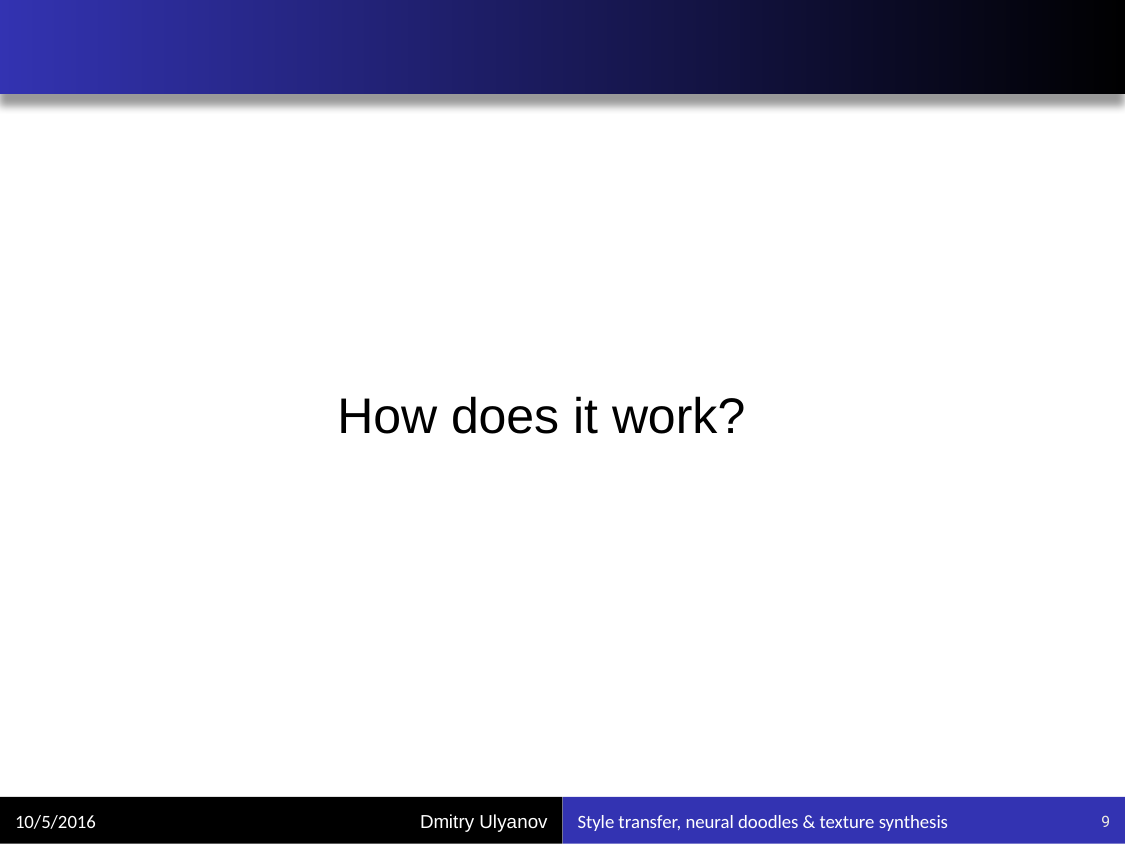

#

How does it work?
10/5/2016
Style transfer, neural doodles & texture synthesis
9